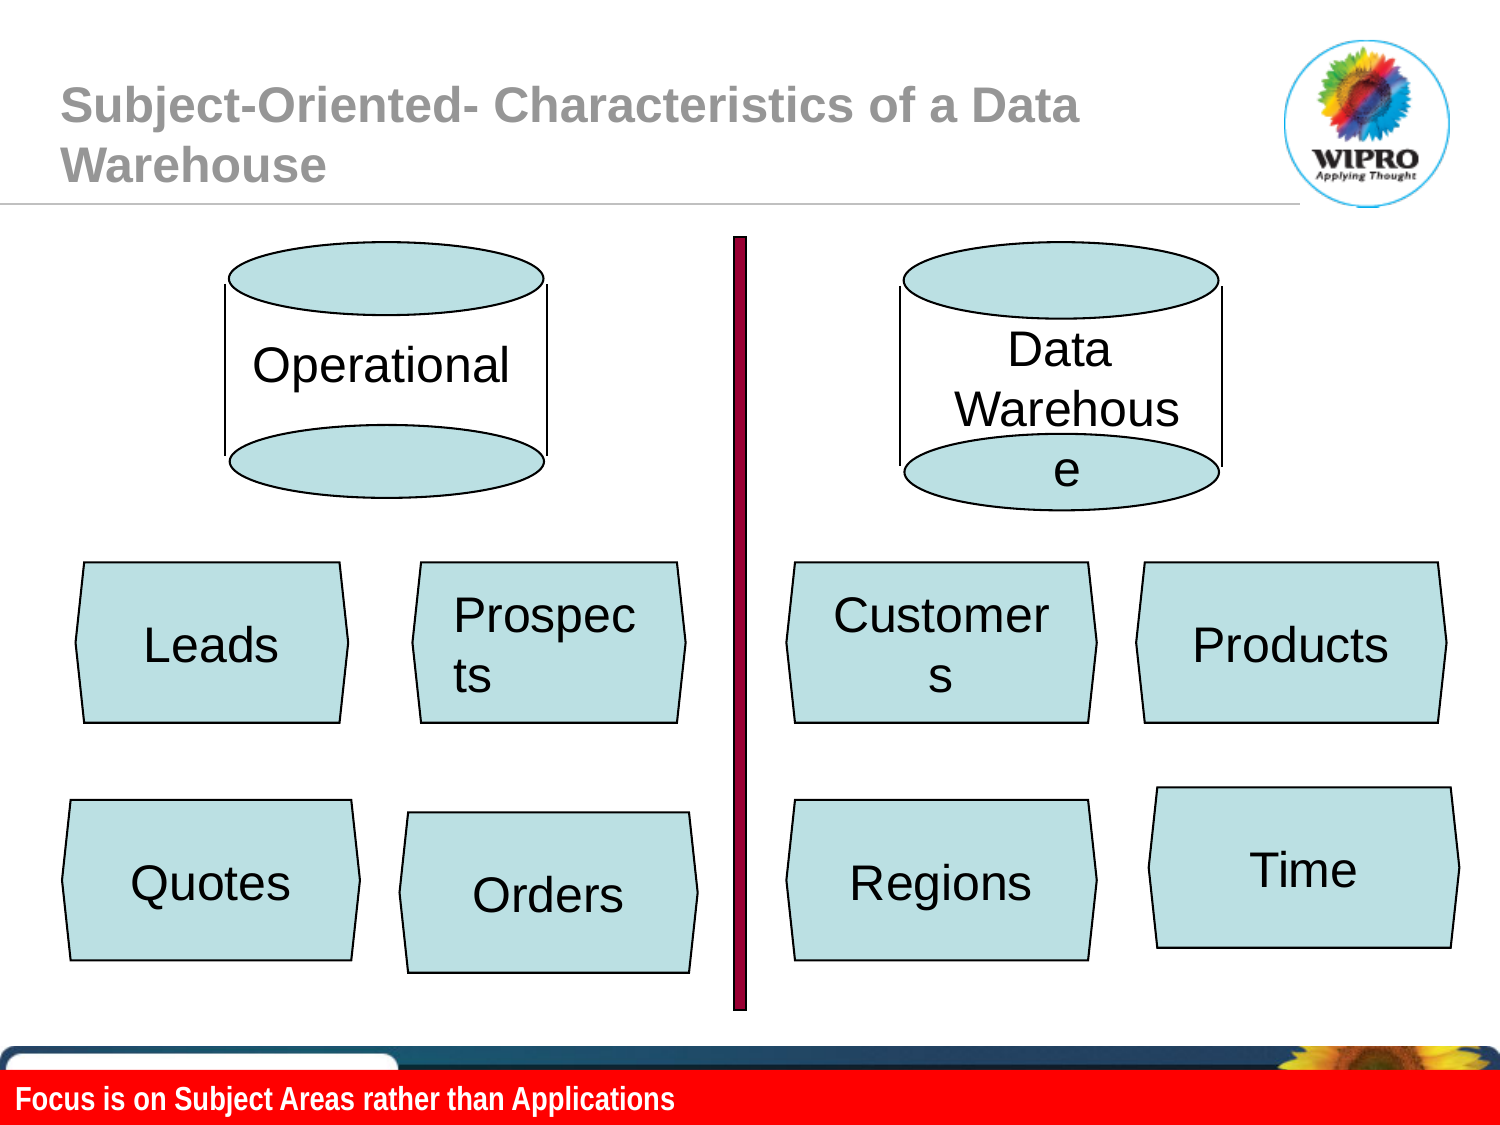

Subject-Oriented- Characteristics of a Data Warehouse

Data
Warehouse
Operational

Leads
Prospects
Customers
Products
Time
Quotes
Regions
Orders
Confidential © Copyright 2007 Wipro Ltd
Focus is on Subject Areas rather than Applications